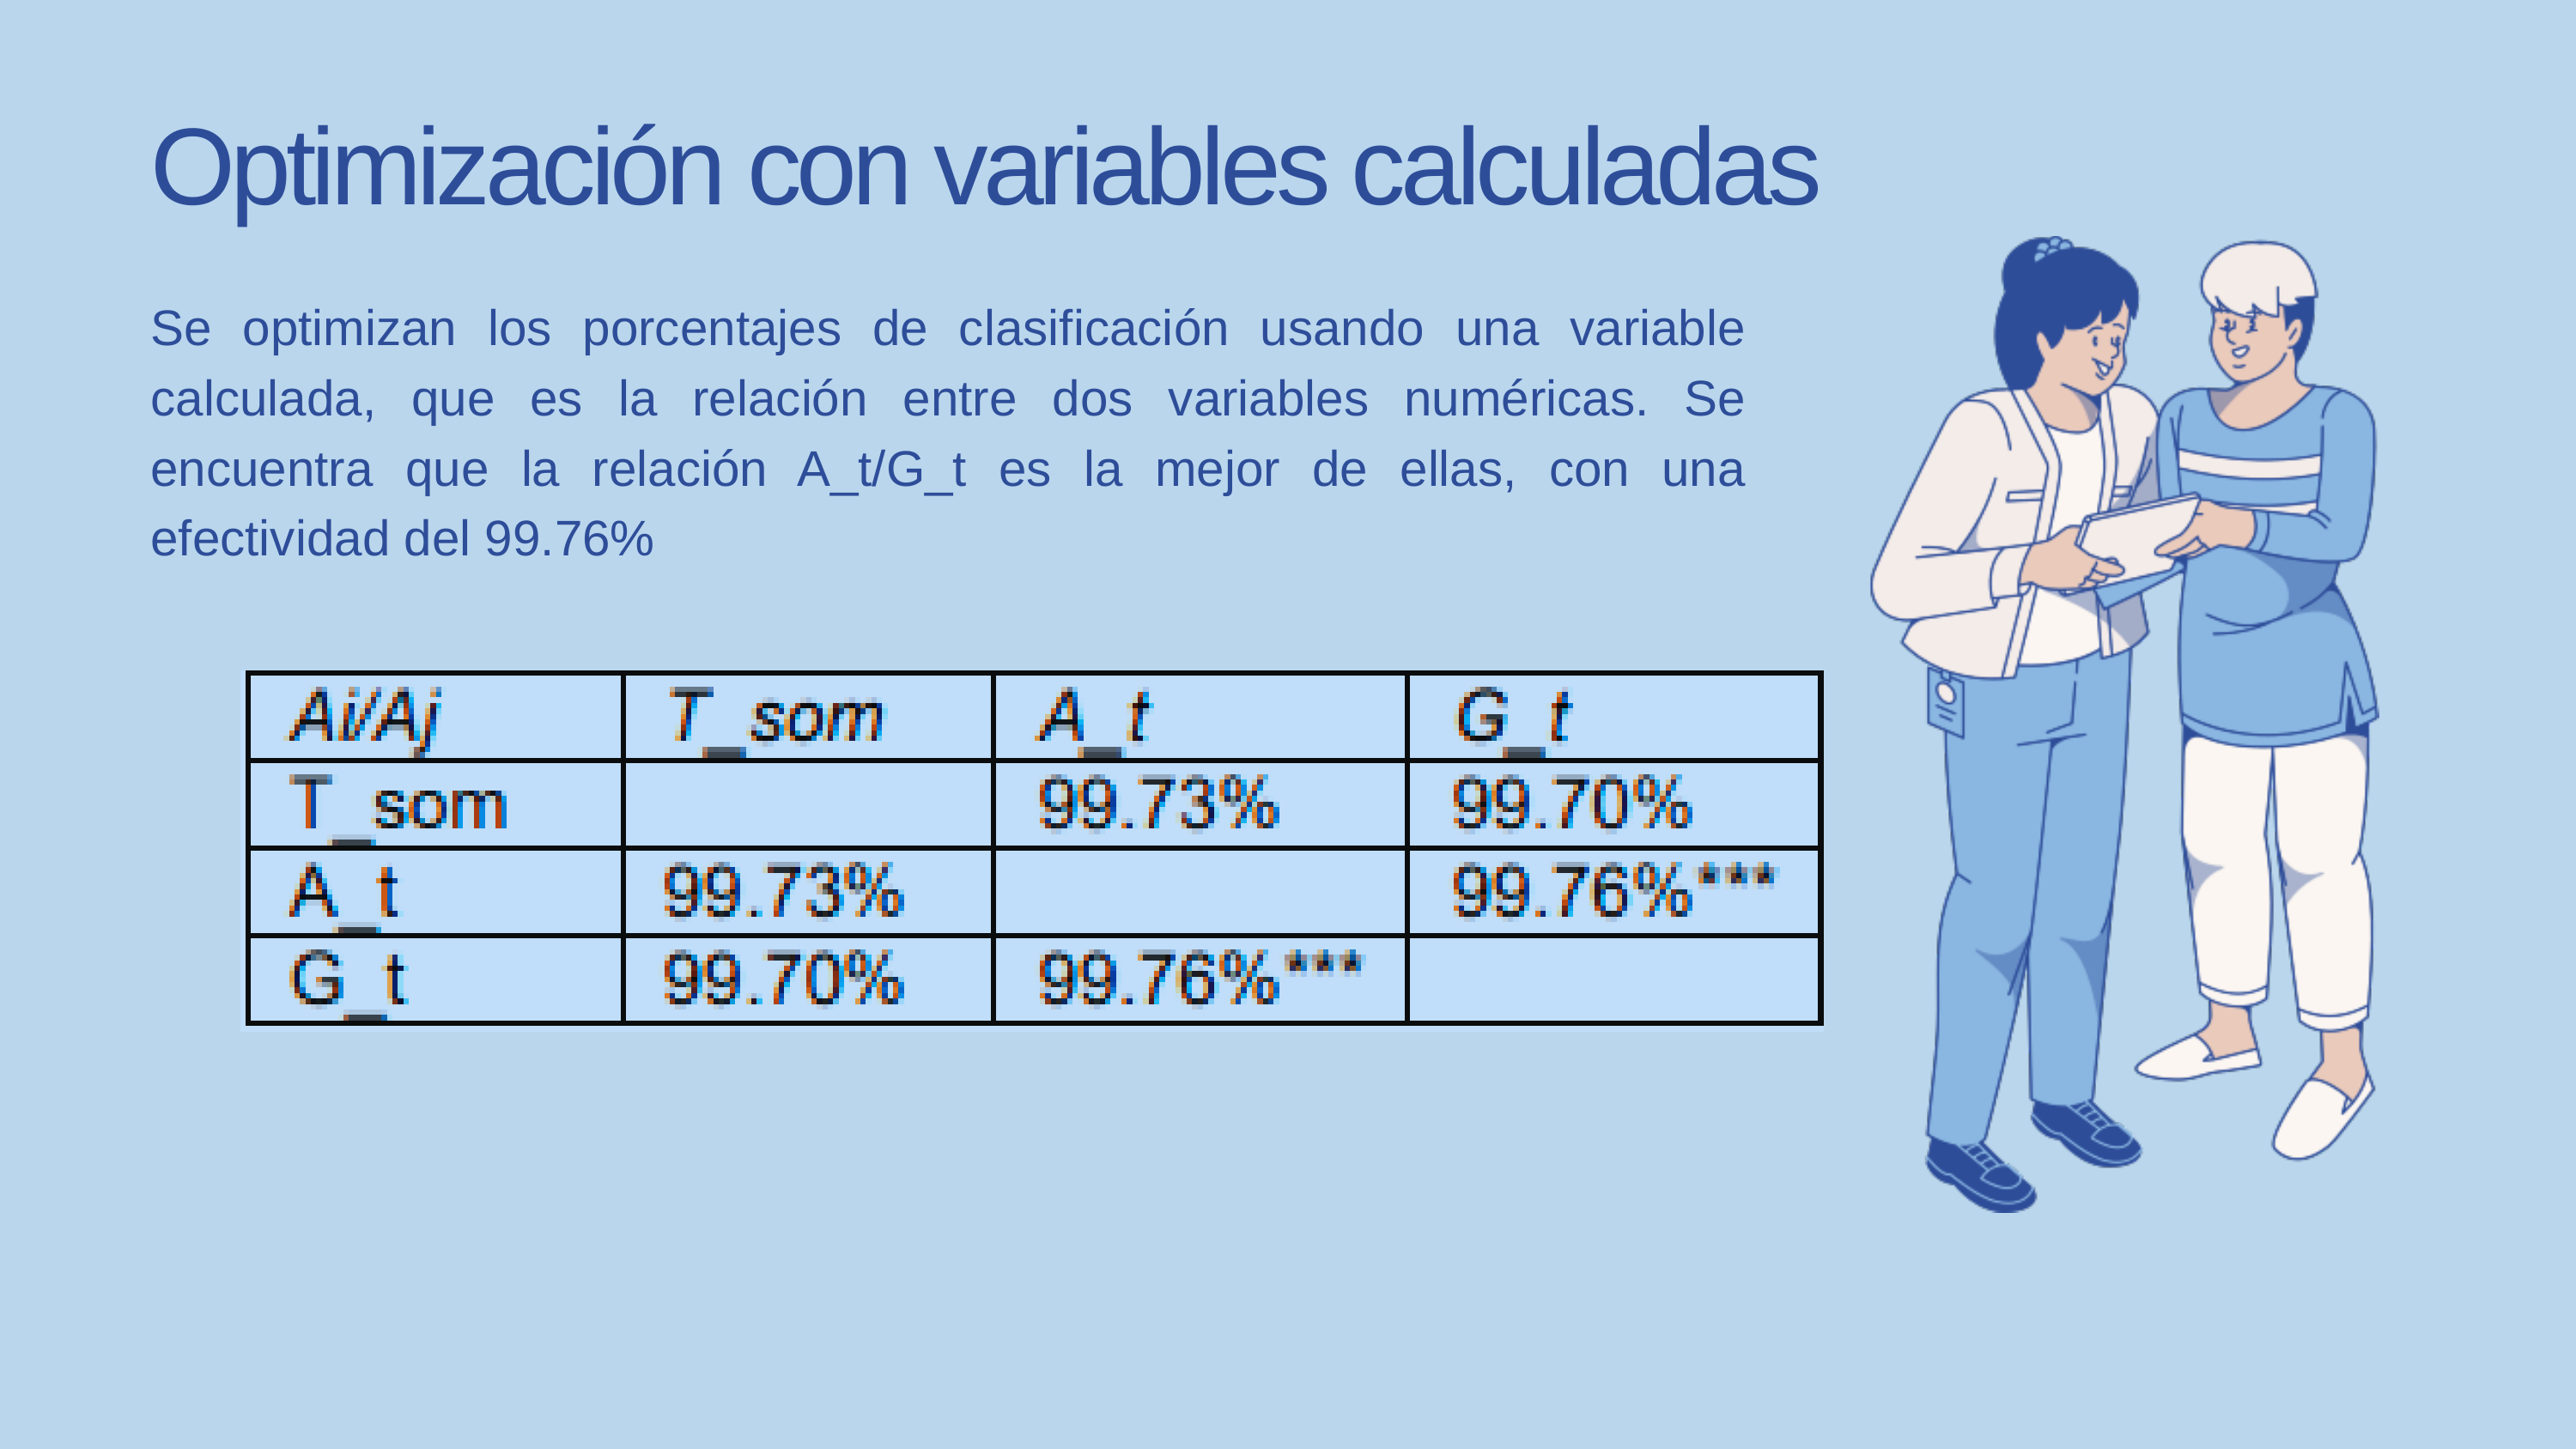

Optimización con variables calculadas

Se optimizan los porcentajes de clasificación usando una variable calculada, que es la relación entre dos variables numéricas. Se encuentra que la relación A_t/G_t es la mejor de ellas, con una efectividad del 99.76%